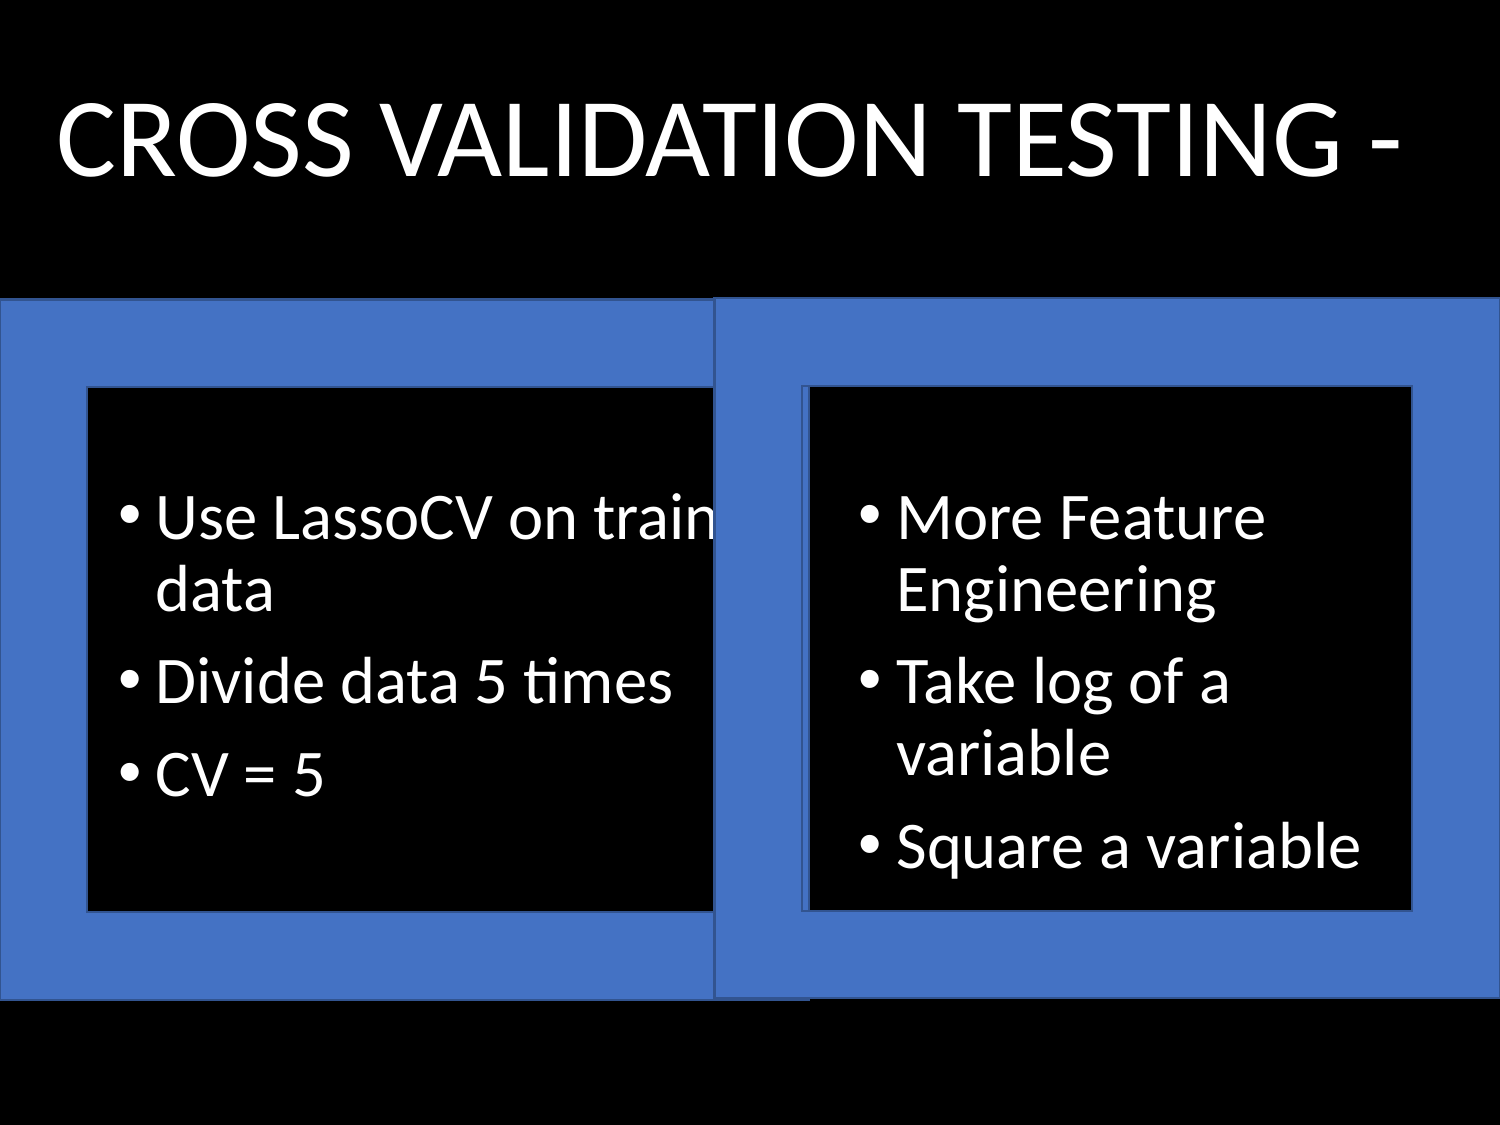

# CROSS VALIDATION TESTING -

Use LassoCV on train data
Divide data 5 times
CV = 5

More Feature Engineering
Take log of a variable
Square a variable